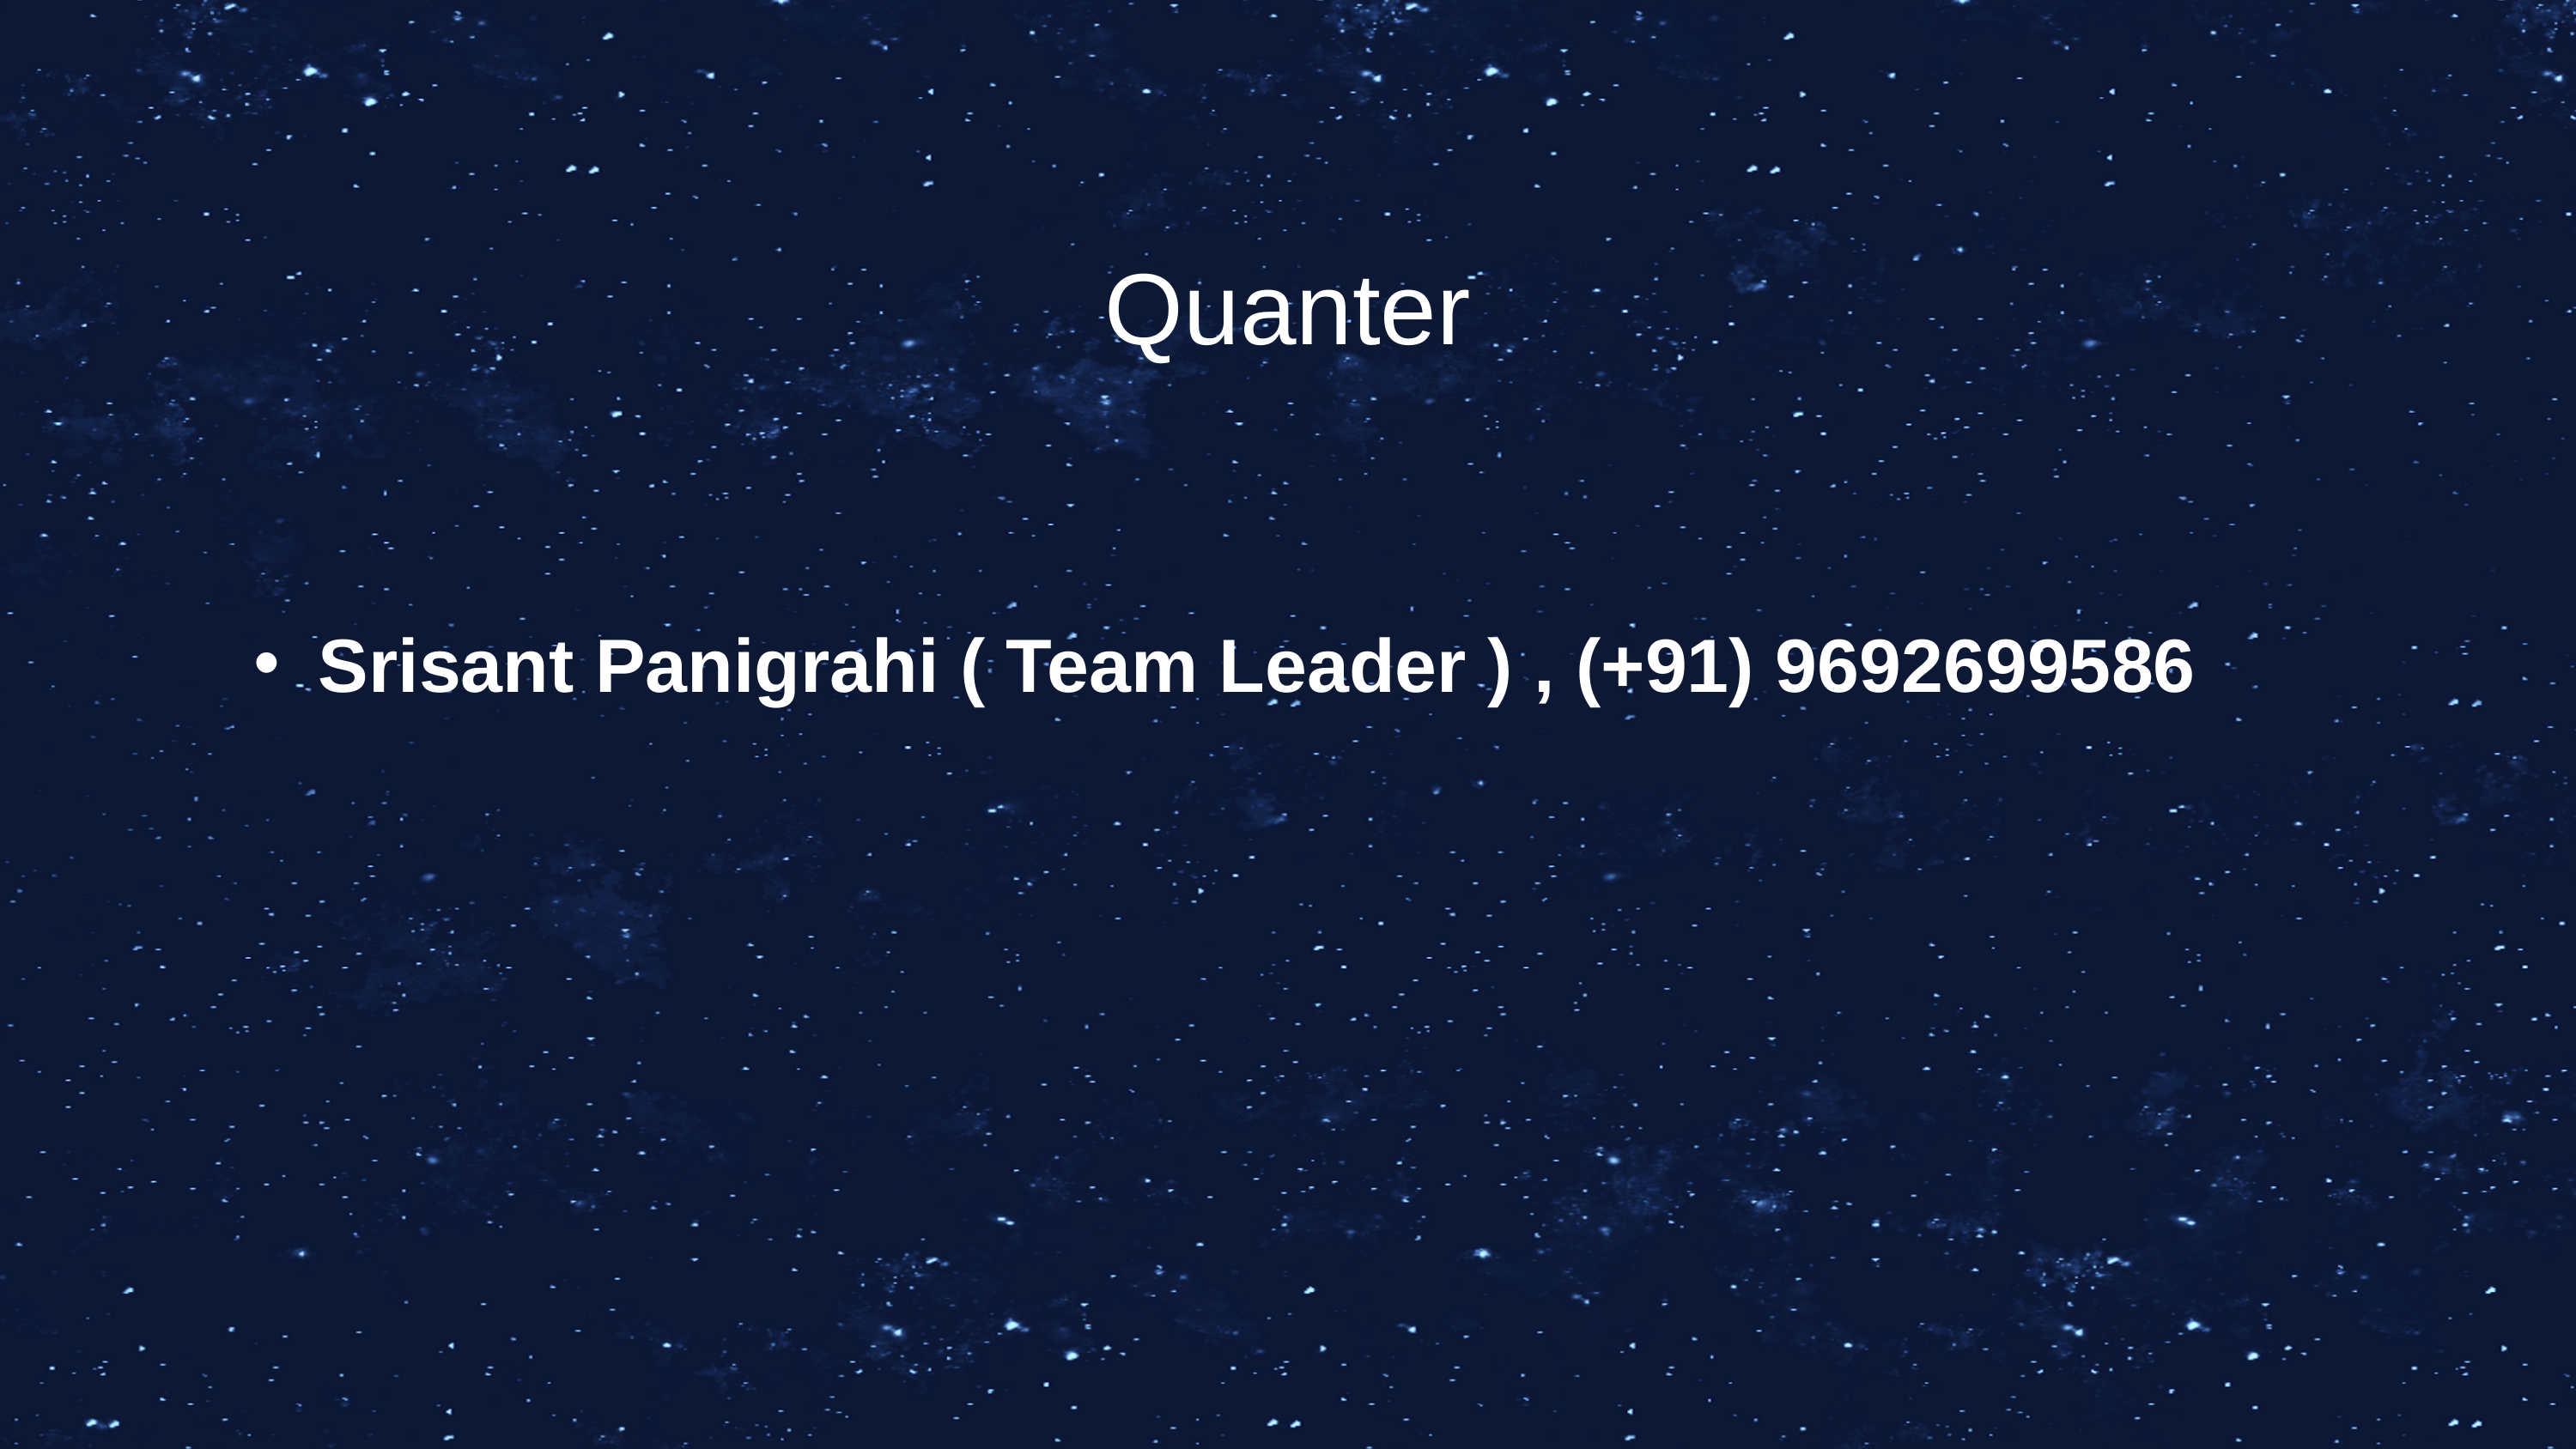

Quanter

Srisant Panigrahi ( Team Leader ) , (+91) 9692699586